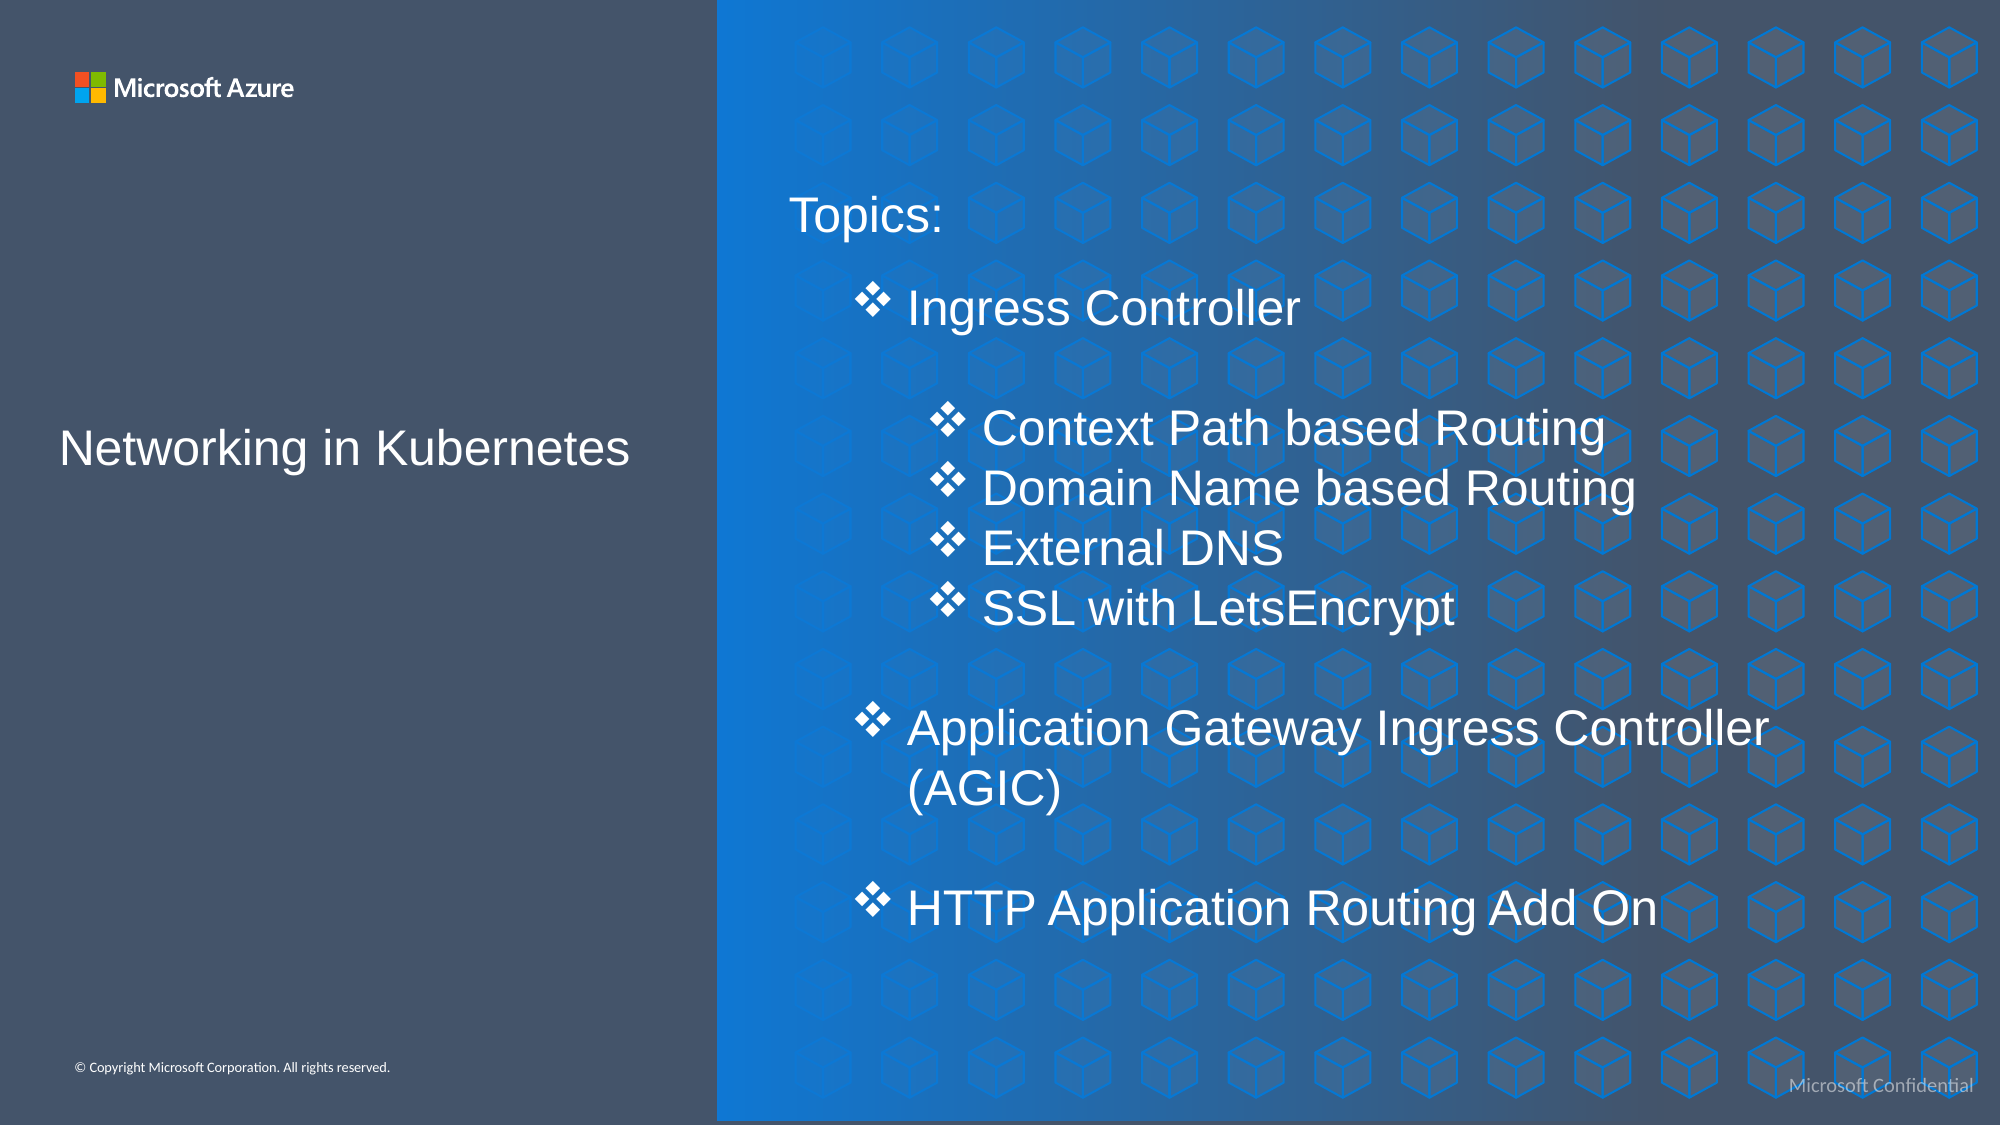

Topics:
Ingress Controller

Context Path based Routing
Domain Name based Routing
External DNS
SSL with LetsEncrypt

Application Gateway Ingress Controller (AGIC)

HTTP Application Routing Add On

Networking in Kubernetes

Microsoft Confidential